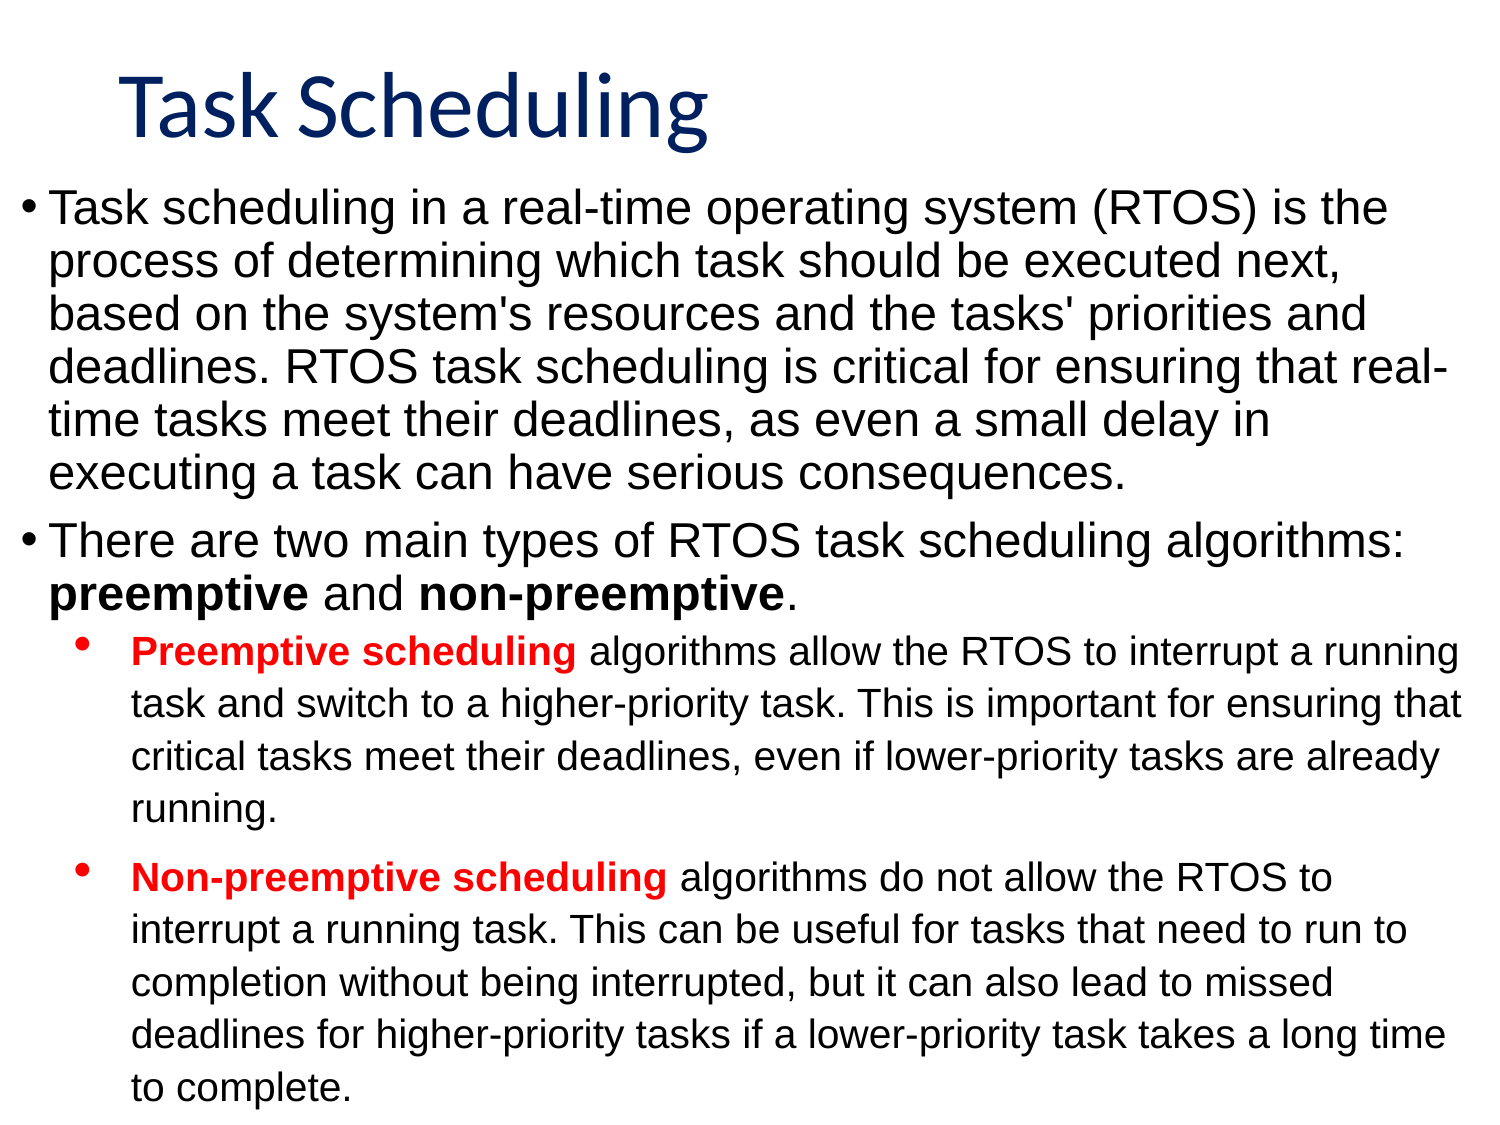

# Task Scheduling
Task scheduling in a real-time operating system (RTOS) is the process of determining which task should be executed next, based on the system's resources and the tasks' priorities and deadlines. RTOS task scheduling is critical for ensuring that real-time tasks meet their deadlines, as even a small delay in executing a task can have serious consequences.
There are two main types of RTOS task scheduling algorithms: preemptive and non-preemptive.
Preemptive scheduling algorithms allow the RTOS to interrupt a running task and switch to a higher-priority task. This is important for ensuring that critical tasks meet their deadlines, even if lower-priority tasks are already running.
Non-preemptive scheduling algorithms do not allow the RTOS to interrupt a running task. This can be useful for tasks that need to run to completion without being interrupted, but it can also lead to missed deadlines for higher-priority tasks if a lower-priority task takes a long time to complete.